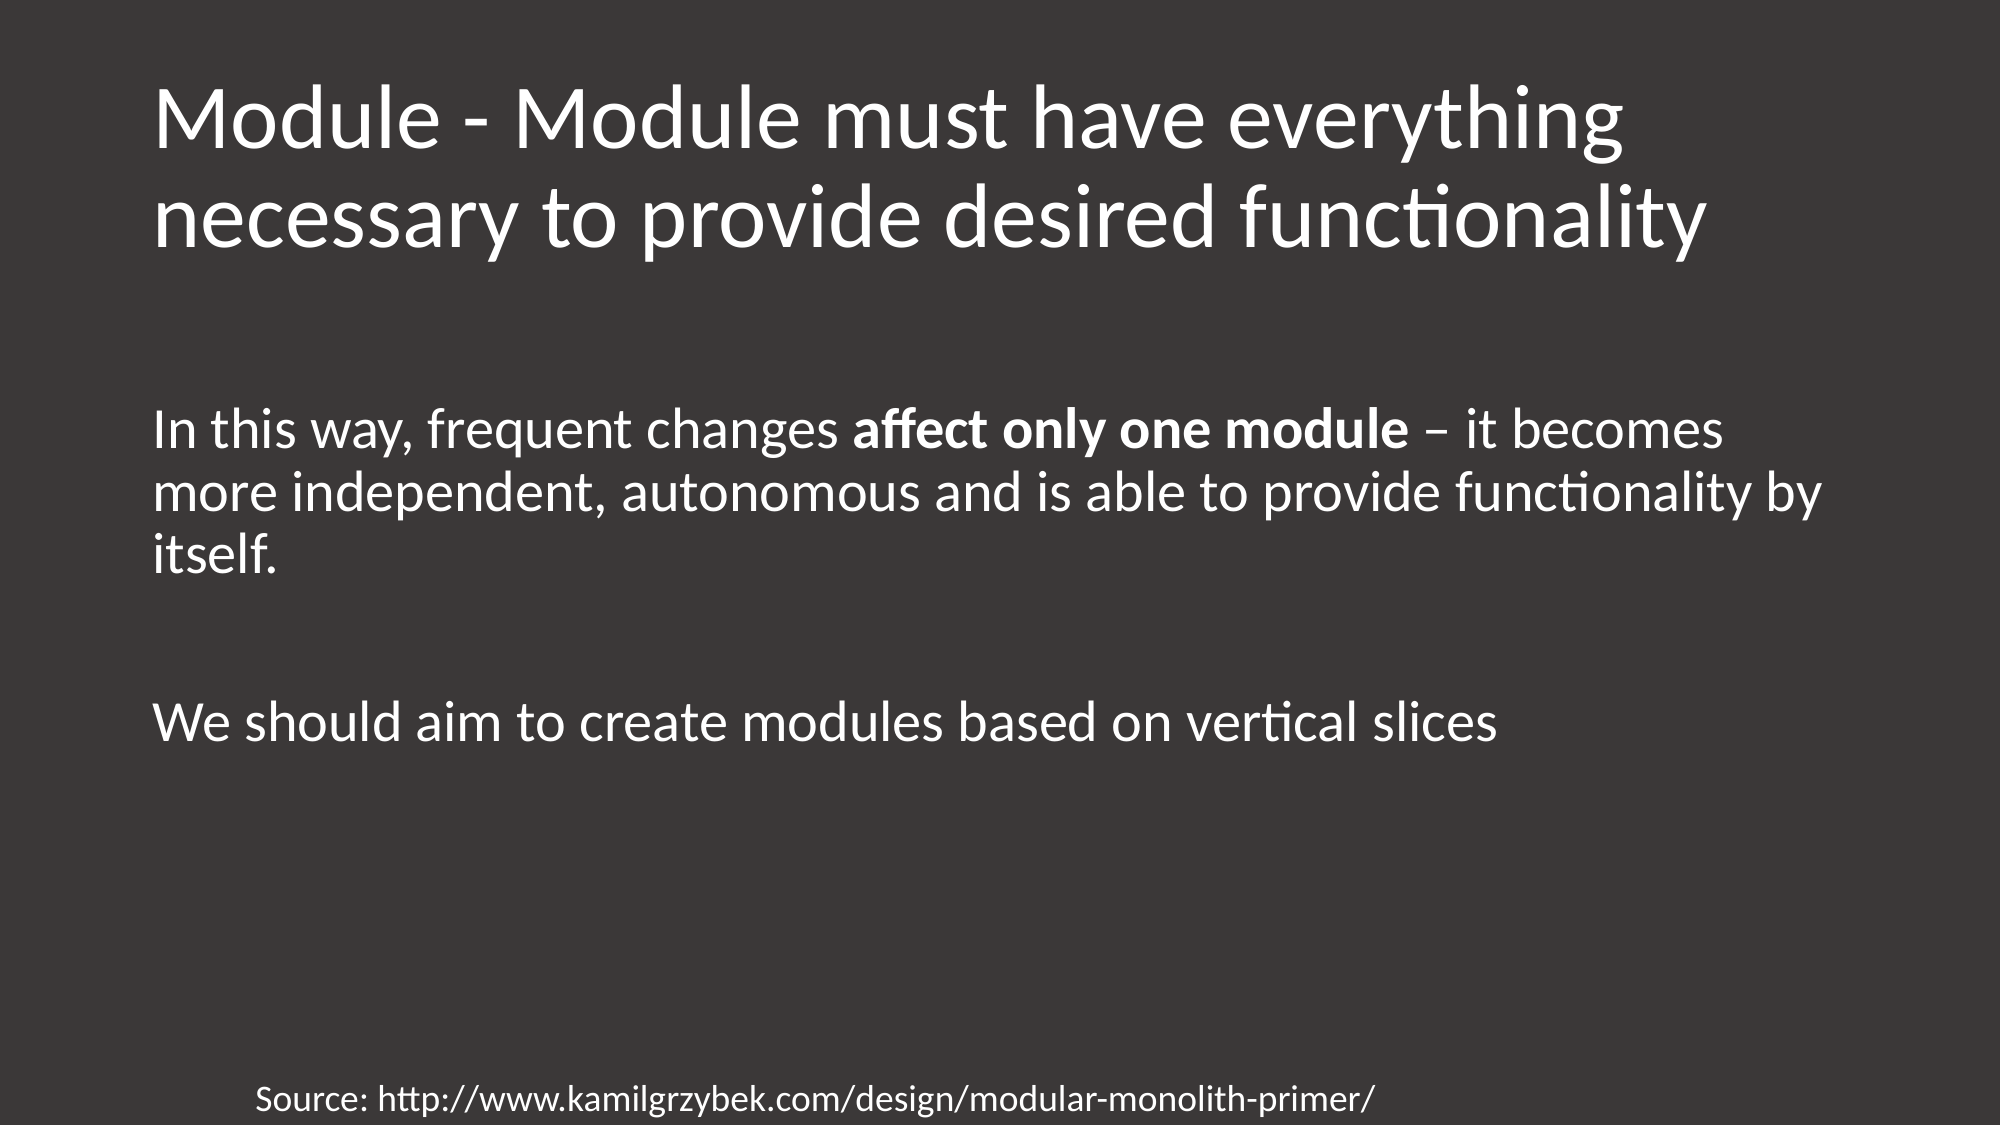

# Module - Module must have everything necessary to provide desired functionality

In this way, frequent changes affect only one module – it becomes more independent, autonomous and is able to provide functionality by itself.

We should aim to create modules based on vertical slices
Source: http://www.kamilgrzybek.com/design/modular-monolith-primer/